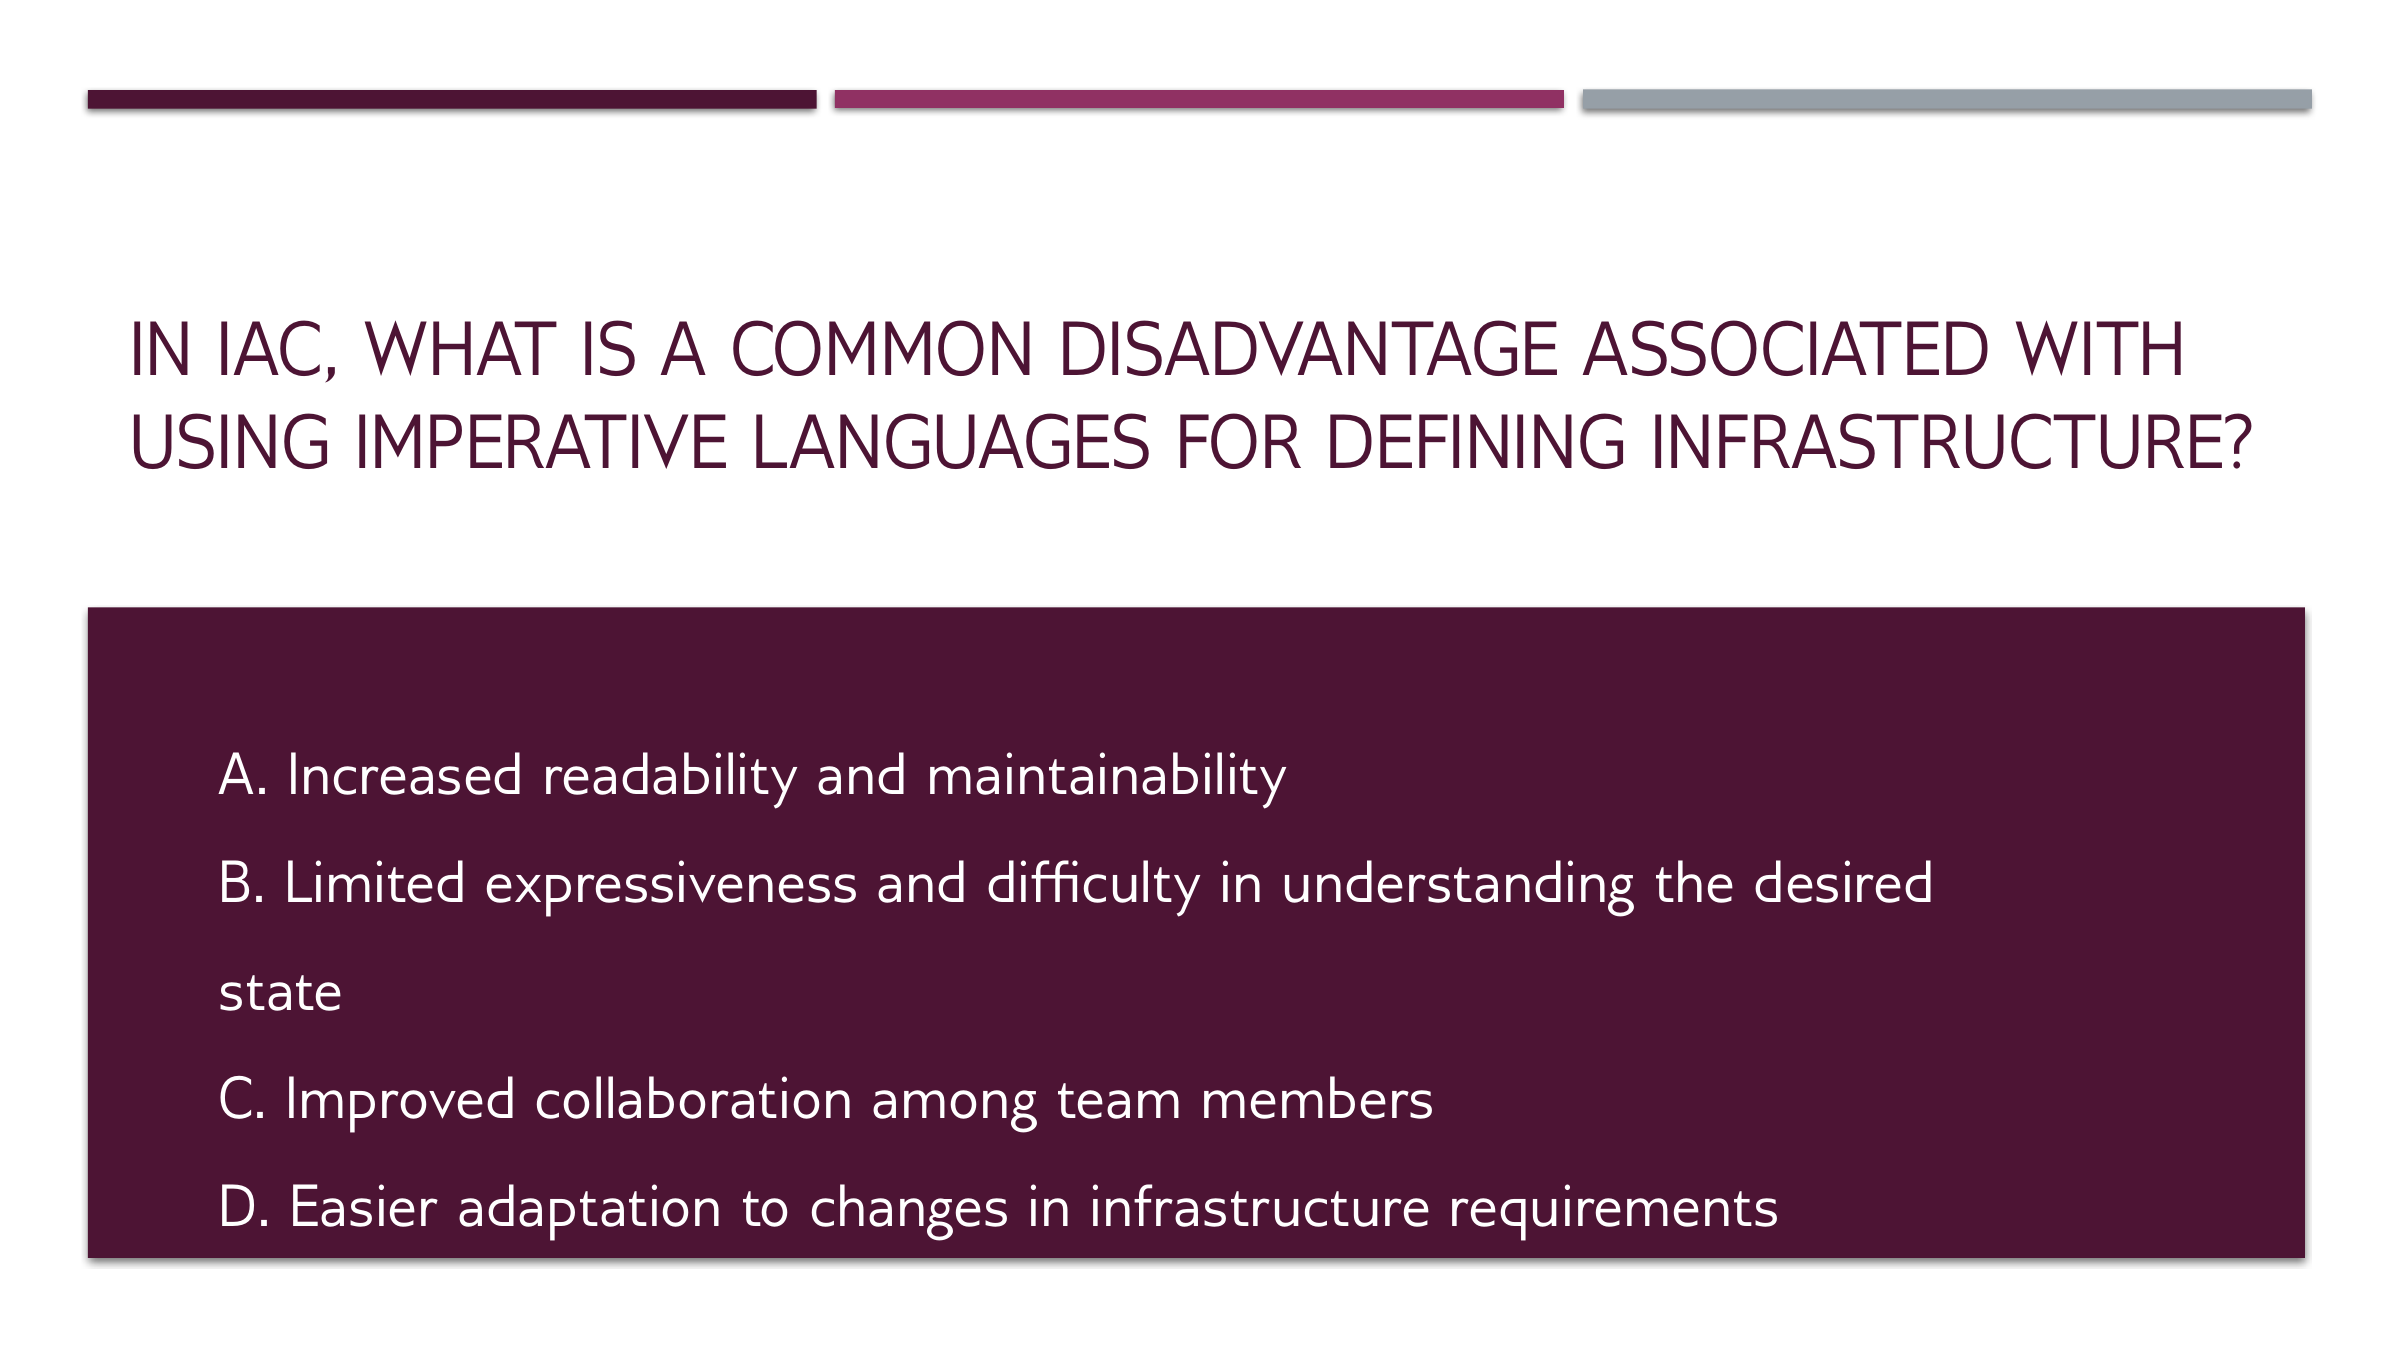

# In IaC, what is a common disadvantage associated with using imperative languages for defining infrastructure?

A. Increased readability and maintainability
B. Limited expressiveness and difficulty in understanding the desired state
C. Improved collaboration among team members
D. Easier adaptation to changes in infrastructure requirements